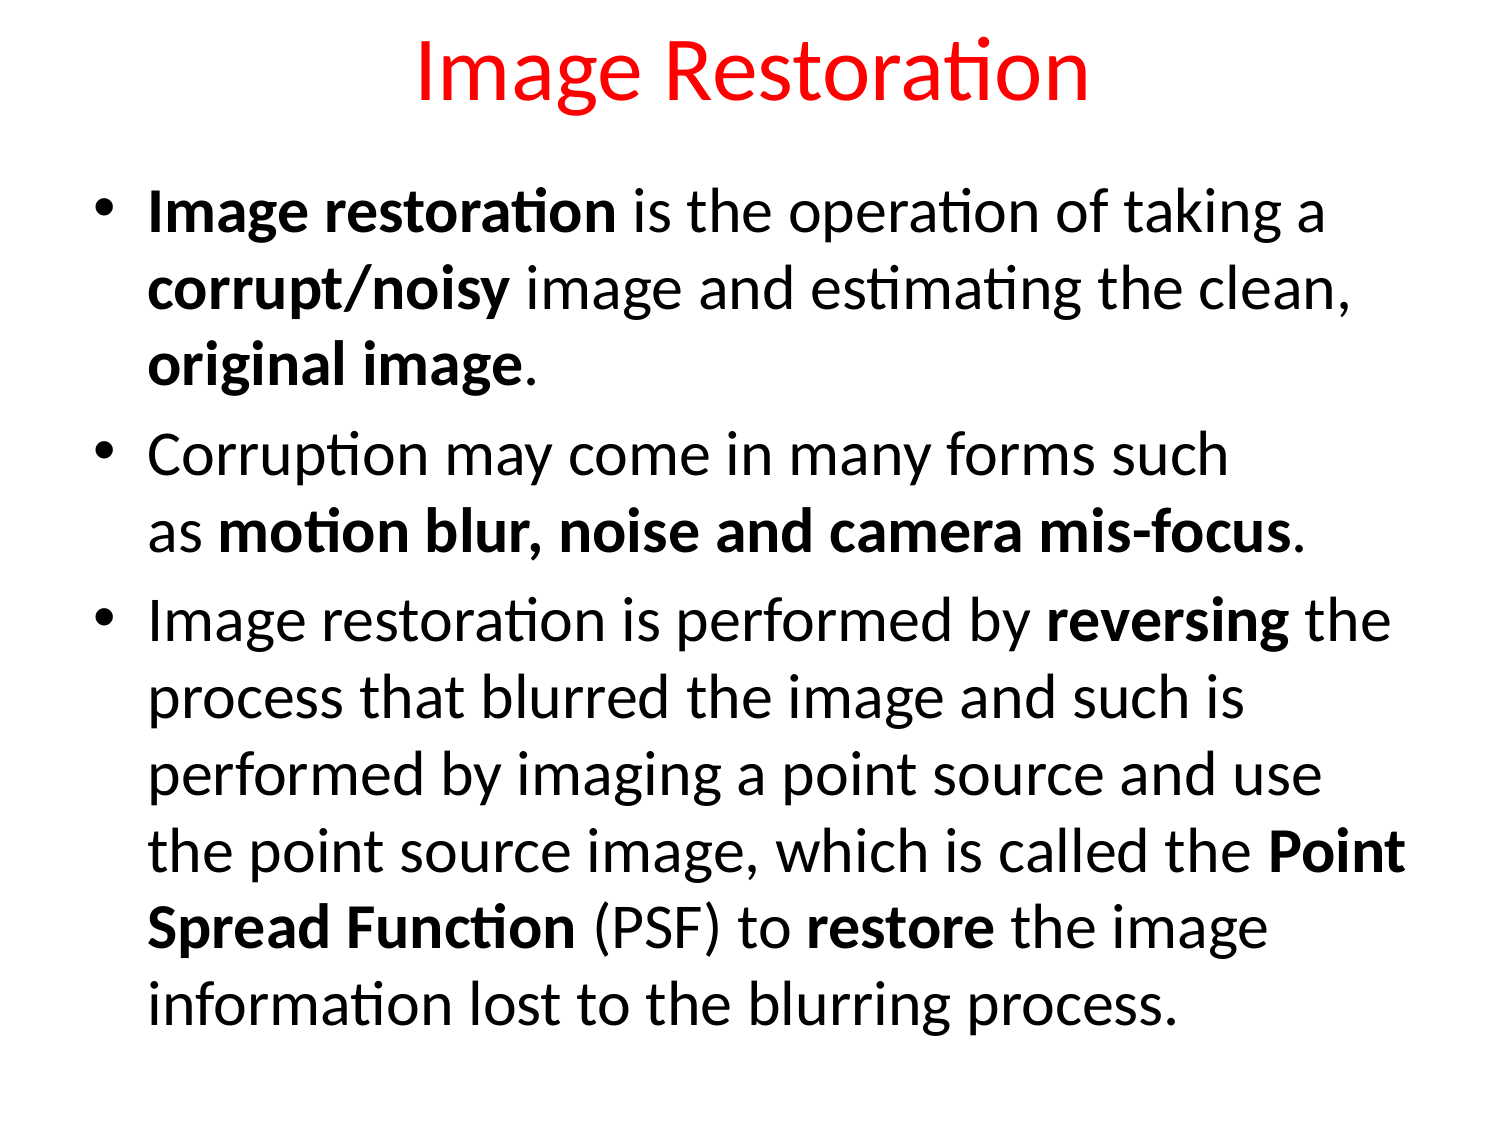

# Image Restoration
Image restoration is the operation of taking a corrupt/noisy image and estimating the clean, original image.
Corruption may come in many forms such as motion blur, noise and camera mis-focus.
Image restoration is performed by reversing the process that blurred the image and such is performed by imaging a point source and use the point source image, which is called the Point Spread Function (PSF) to restore the image information lost to the blurring process.